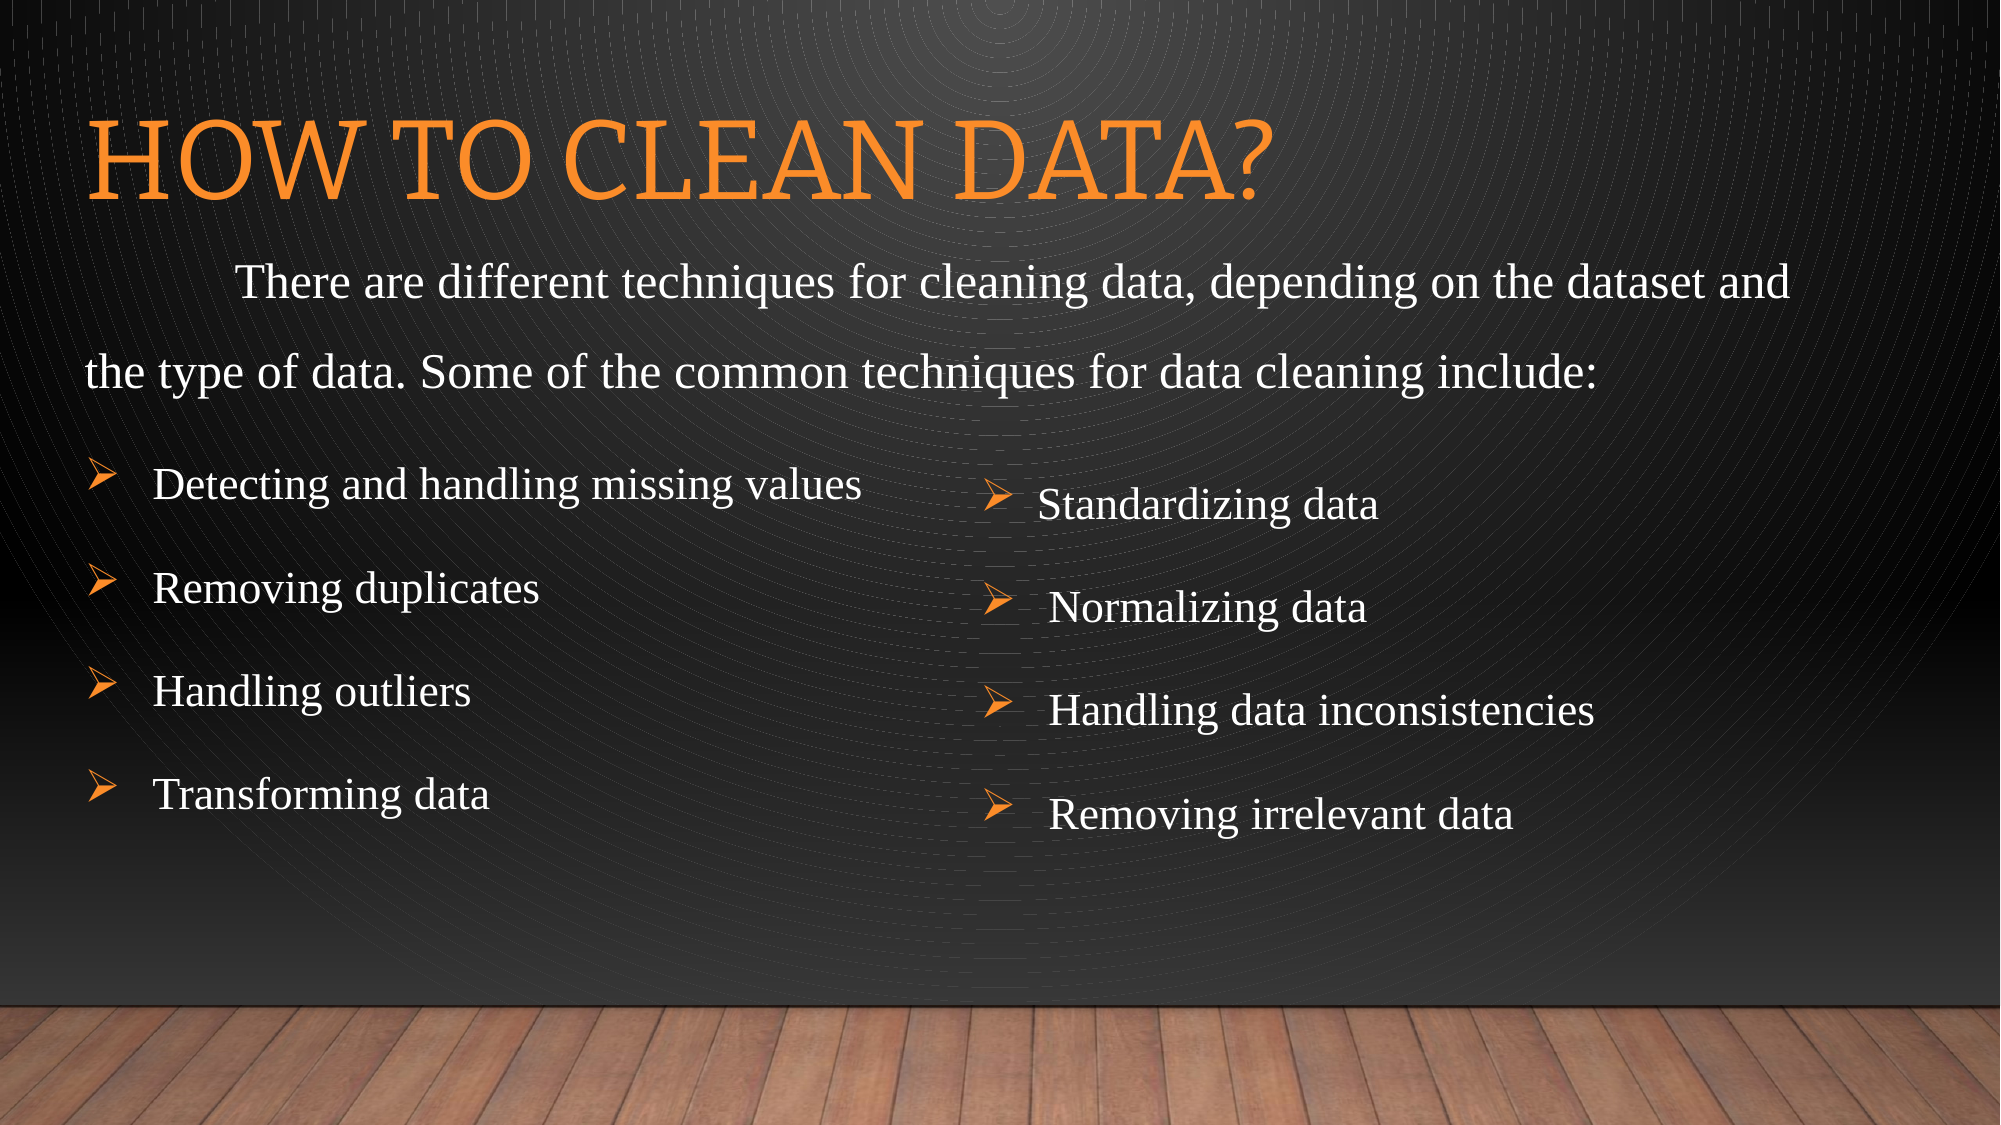

# How to Clean Data?
	There are different techniques for cleaning data, depending on the dataset and the type of data. Some of the common techniques for data cleaning include:
 Detecting and handling missing values
 Removing duplicates
 Handling outliers
 Transforming data
Standardizing data
 Normalizing data
 Handling data inconsistencies
 Removing irrelevant data